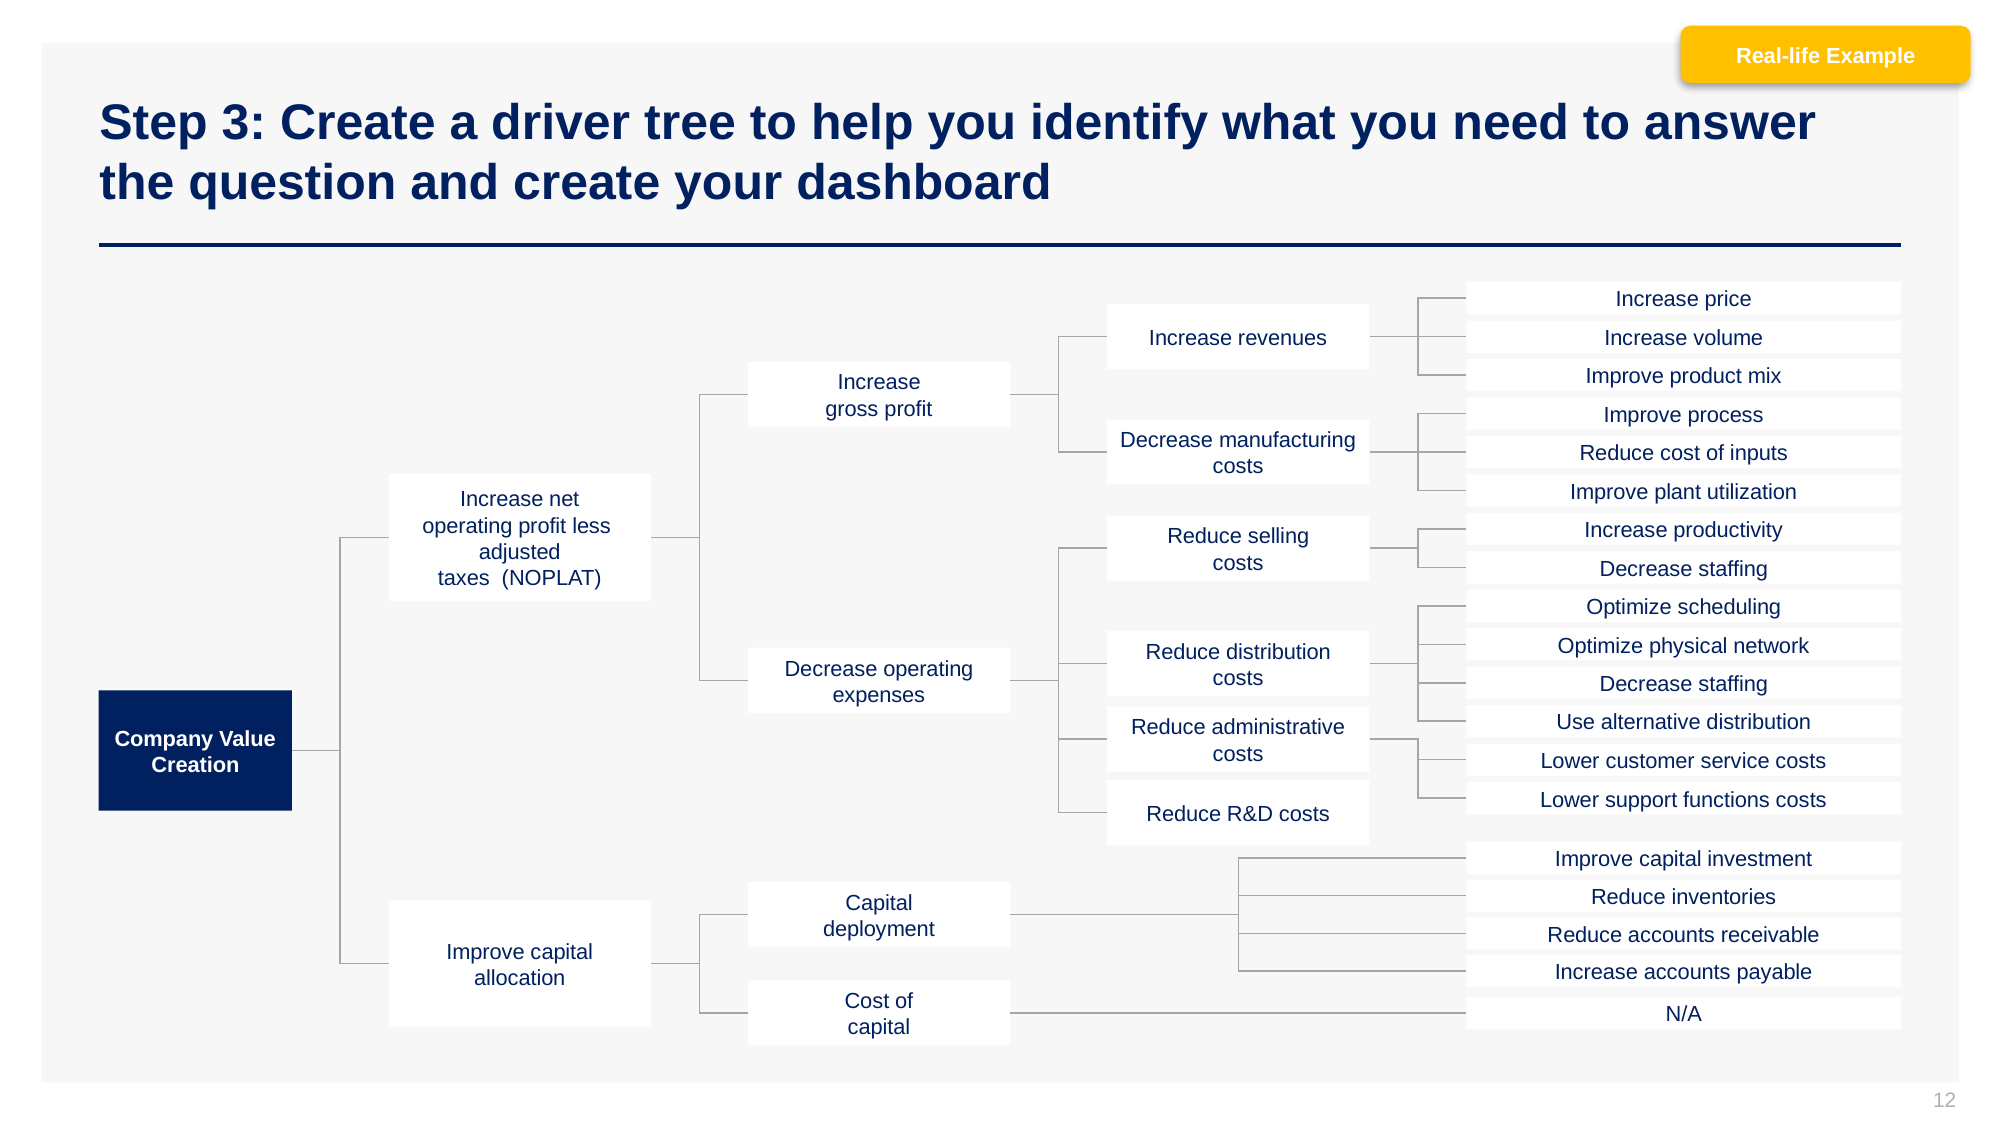

Real-life Example
# Step 3: Create a driver tree to help you identify what you need to answer the question and create your dashboard
Increase price
Increase revenues
Increase volume
Improve product mix
Increase
gross profit
Improve process
Decrease manufacturing
costs
Reduce cost of inputs
Increase net
operating profit less
adjusted
taxes  (NOPLAT)
Improve plant utilization
Increase productivity
Reduce selling
costs
Decrease staffing
Optimize scheduling
Optimize physical network
Reduce distribution
costs
Decrease operating
expenses
Decrease staffing
Company Value Creation
Use alternative distribution
Reduce administrative
costs
Lower customer service costs
Reduce R&D costs
Lower support functions costs
Improve capital investment
Reduce inventories
Capital
deployment
Improve capital
allocation
Reduce accounts receivable
Increase accounts payable
Cost of
capital
N/A
12